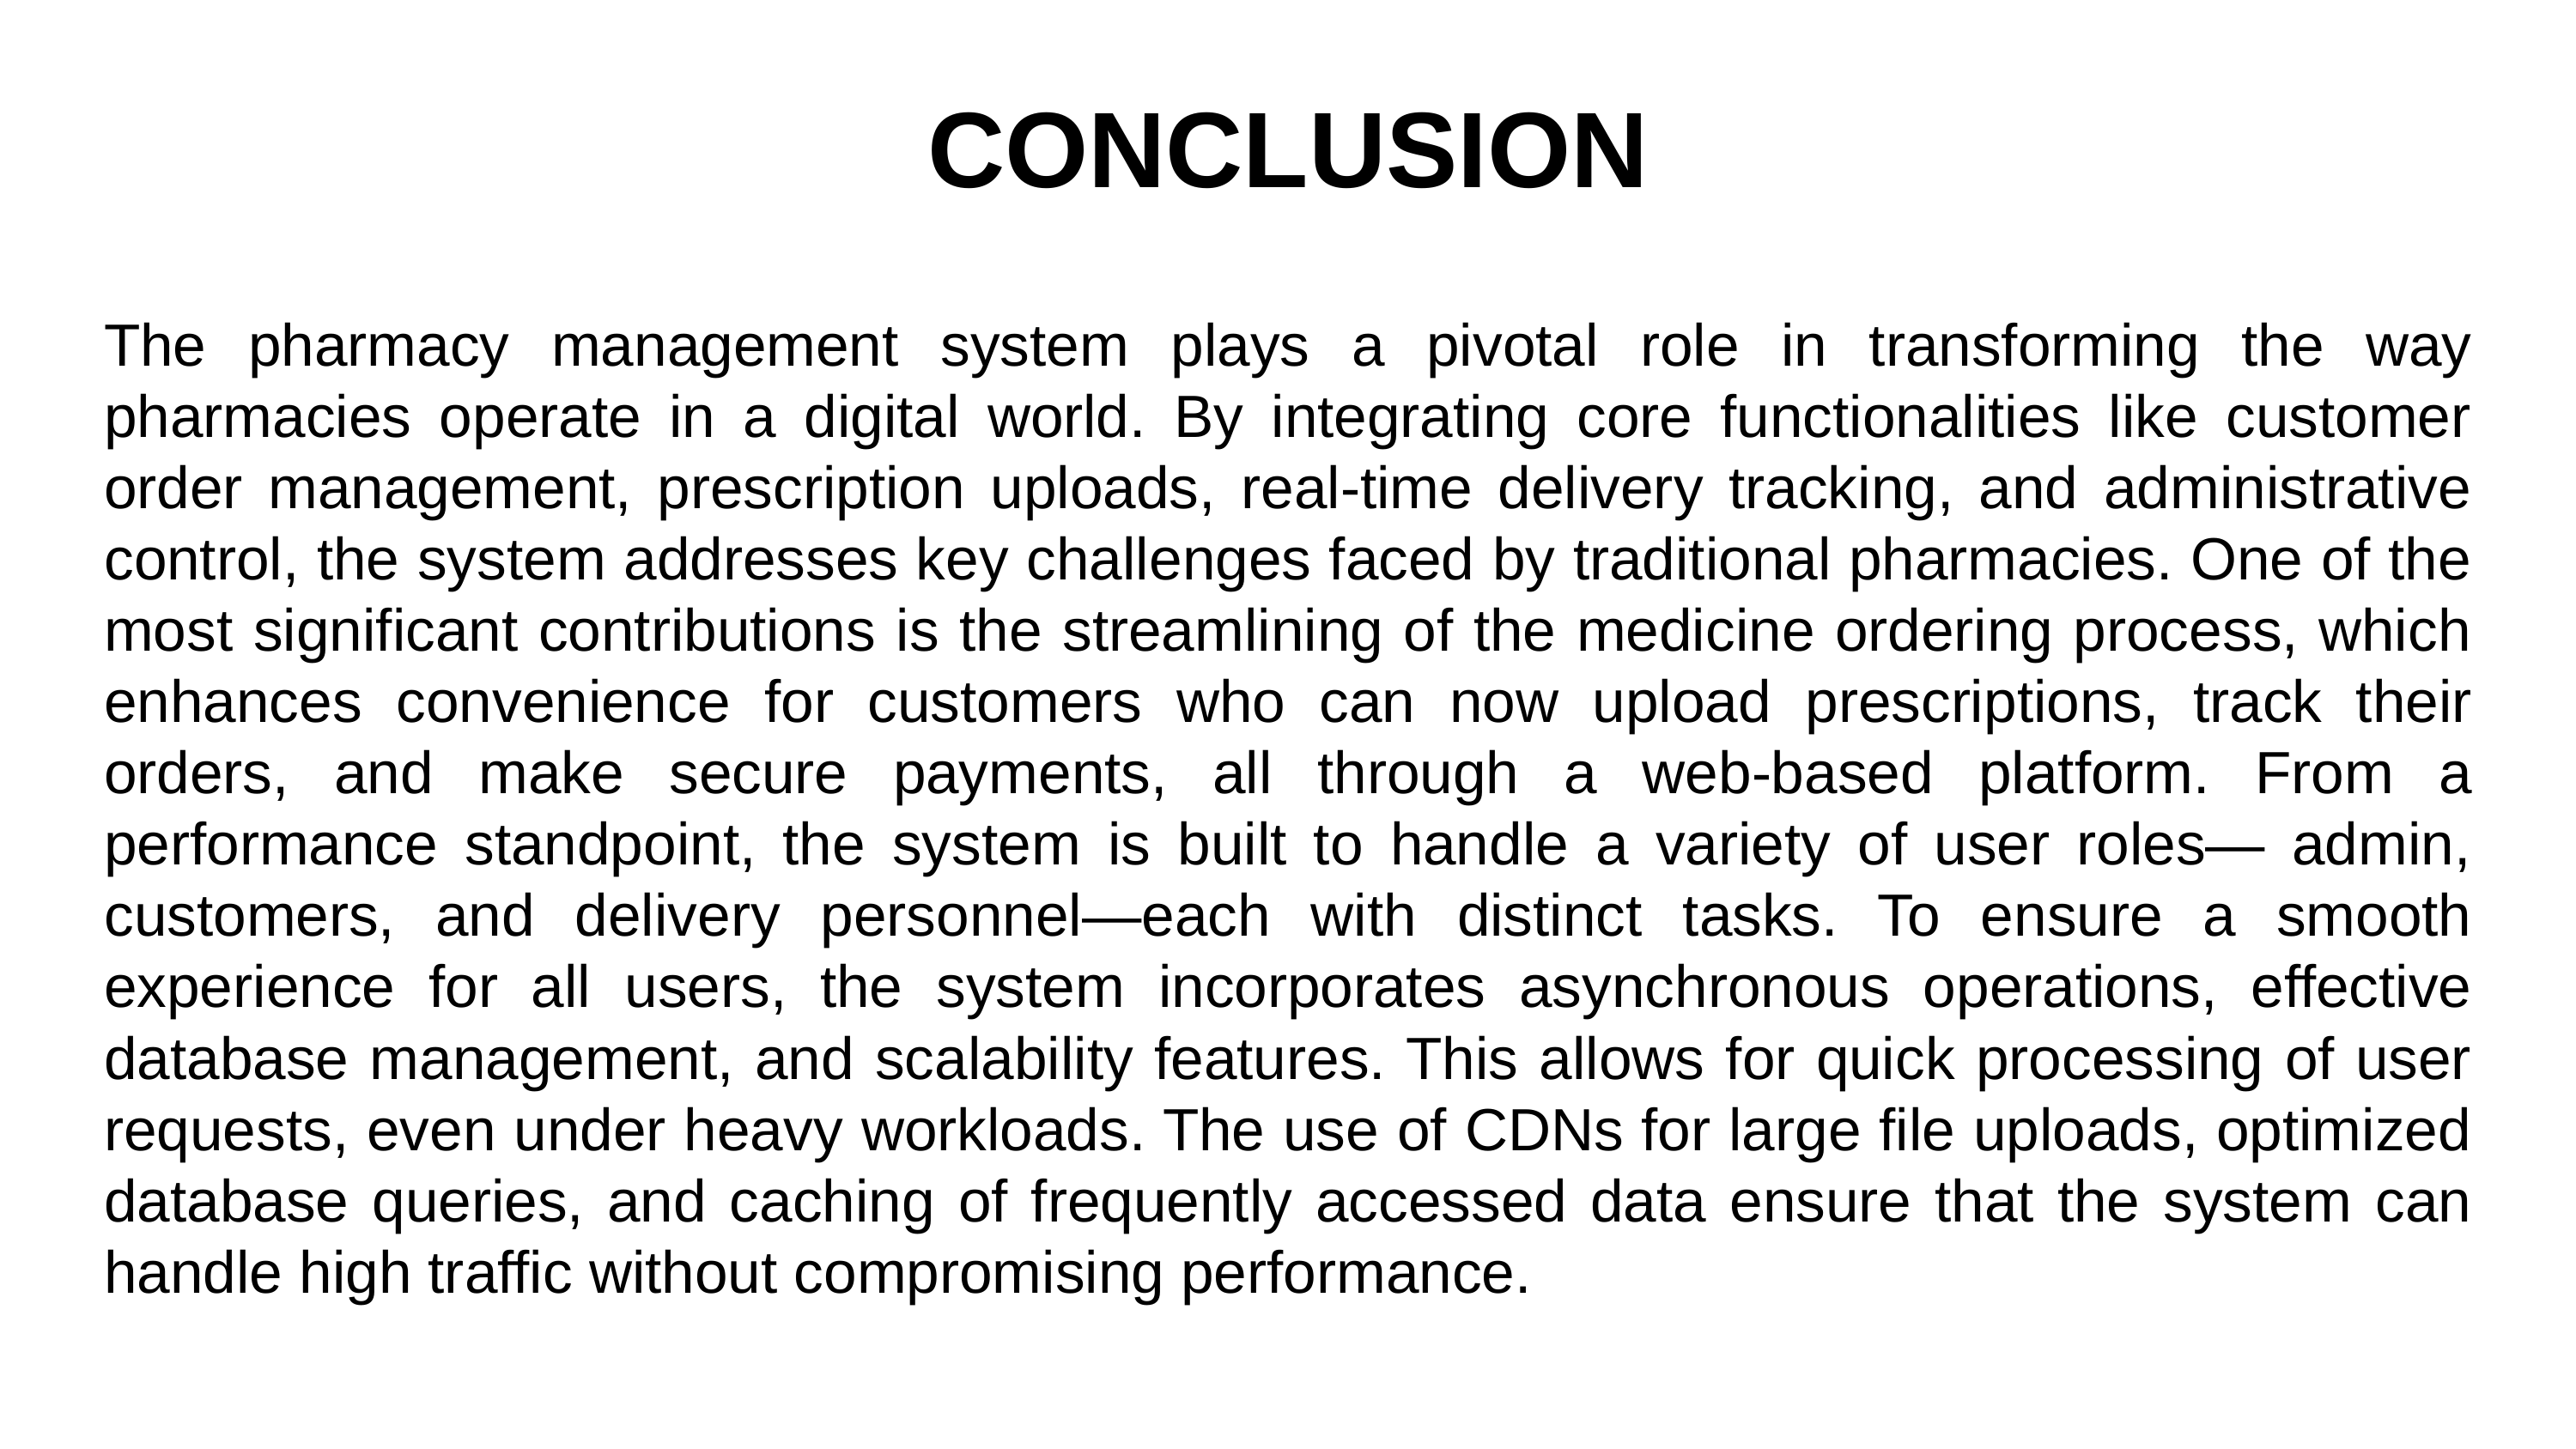

CONCLUSION
The pharmacy management system plays a pivotal role in transforming the way pharmacies operate in a digital world. By integrating core functionalities like customer order management, prescription uploads, real-time delivery tracking, and administrative control, the system addresses key challenges faced by traditional pharmacies. One of the most significant contributions is the streamlining of the medicine ordering process, which enhances convenience for customers who can now upload prescriptions, track their orders, and make secure payments, all through a web-based platform. From a performance standpoint, the system is built to handle a variety of user roles— admin, customers, and delivery personnel—each with distinct tasks. To ensure a smooth experience for all users, the system incorporates asynchronous operations, effective database management, and scalability features. This allows for quick processing of user requests, even under heavy workloads. The use of CDNs for large file uploads, optimized database queries, and caching of frequently accessed data ensure that the system can handle high traffic without compromising performance.